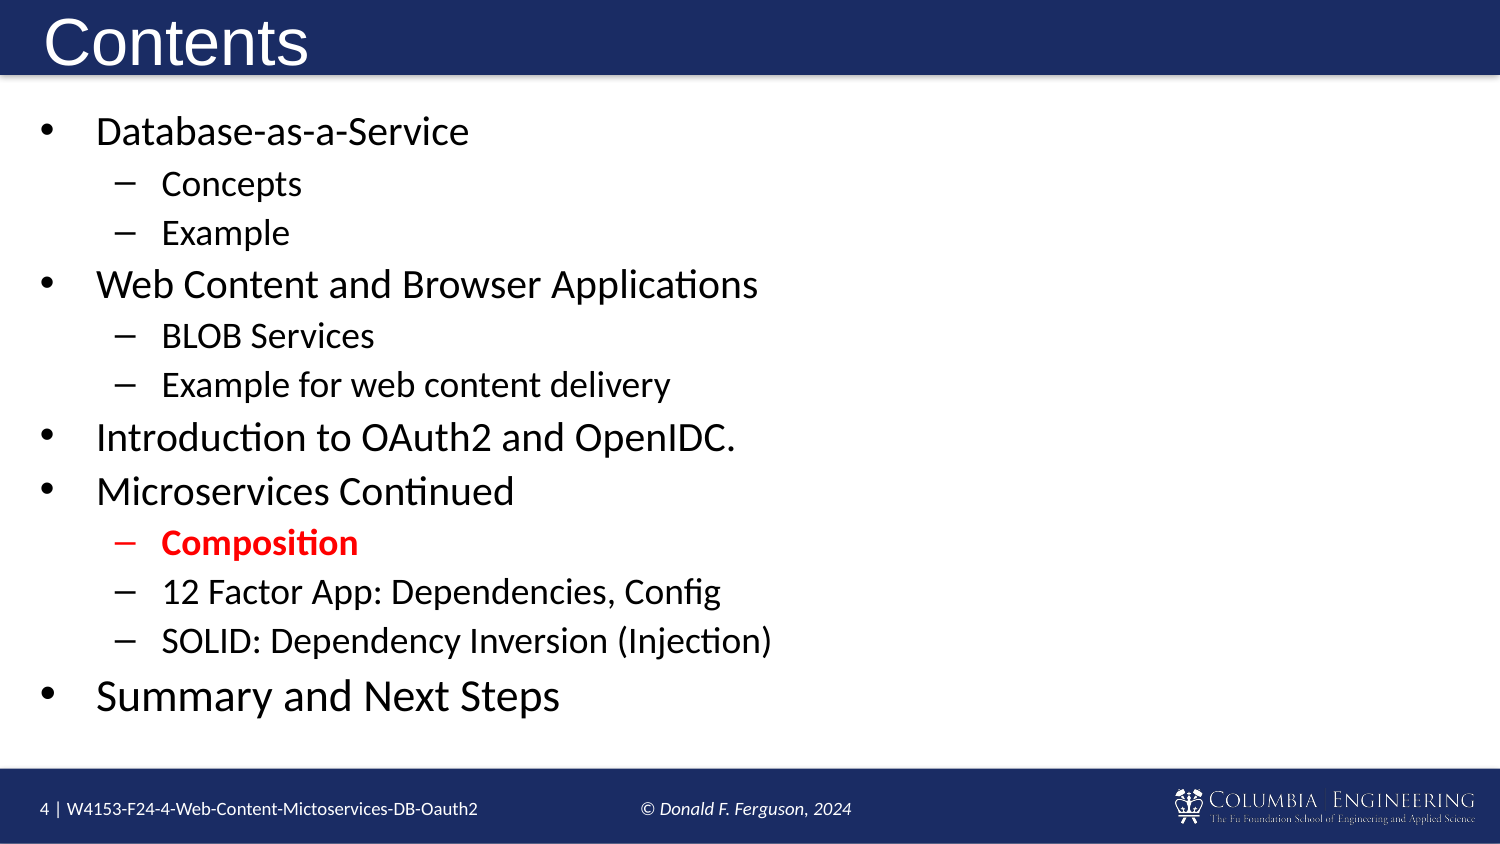

# Contents
Database-as-a-Service
Concepts
Example
Web Content and Browser Applications
BLOB Services
Example for web content delivery
Introduction to OAuth2 and OpenIDC.
Microservices Continued
Composition
12 Factor App: Dependencies, Config
SOLID: Dependency Inversion (Injection)
Summary and Next Steps